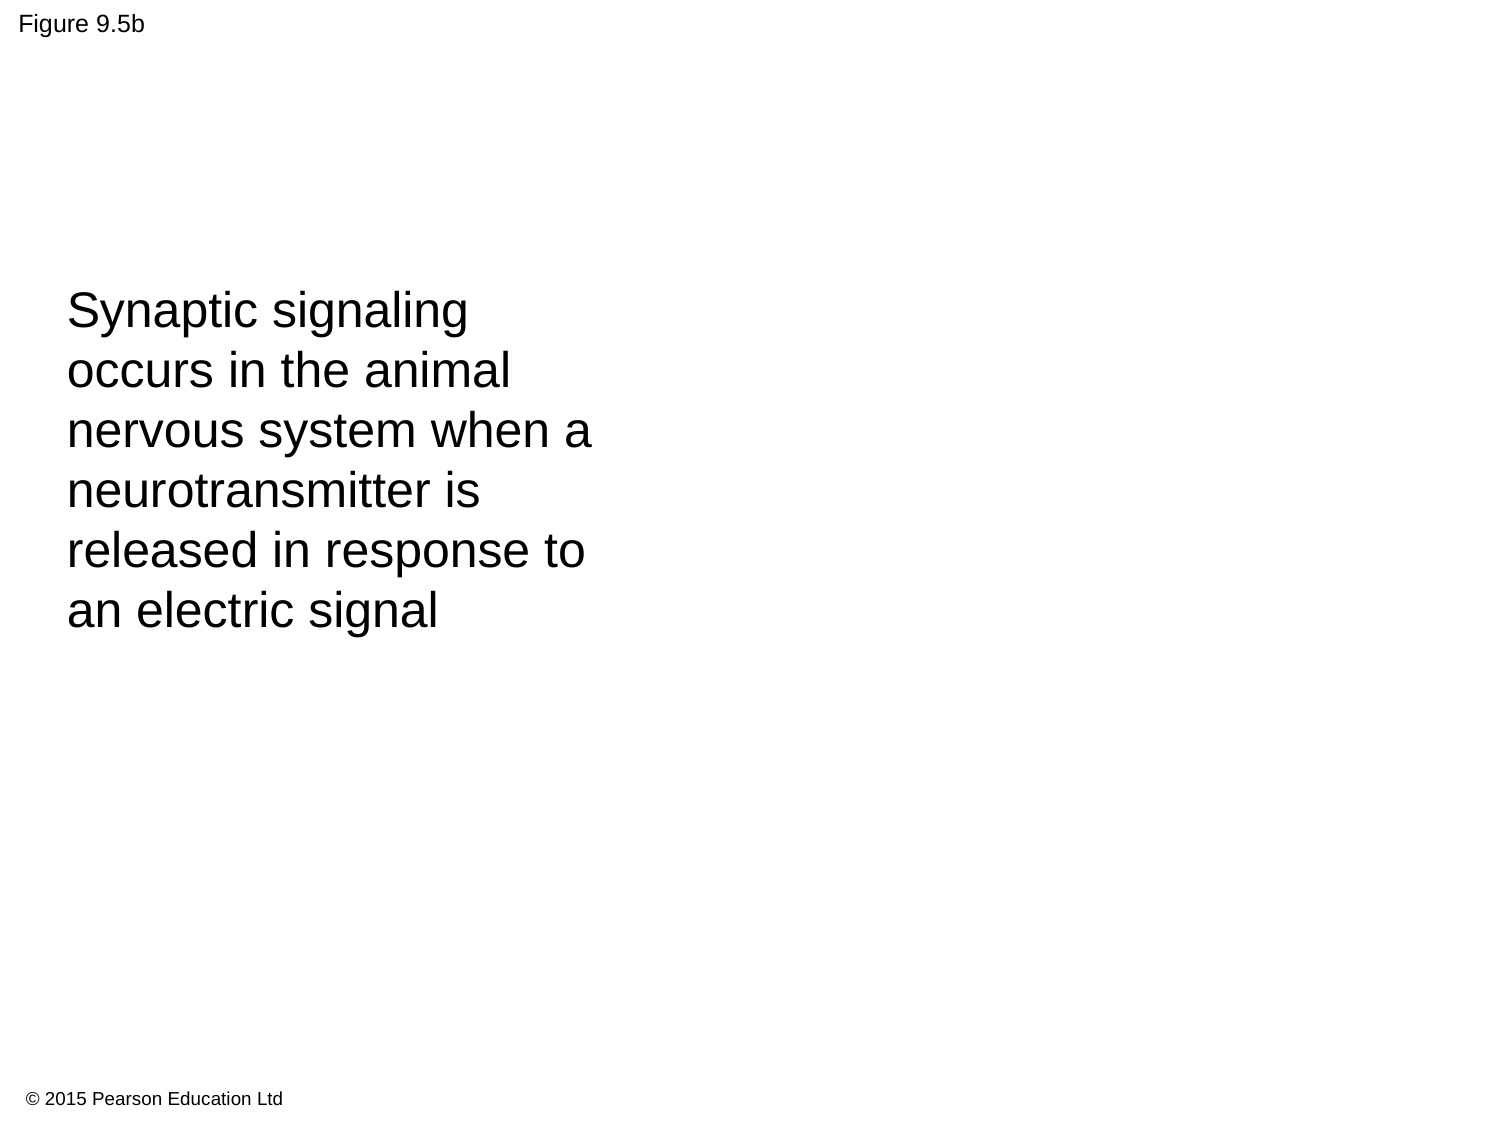

# Figure 9.5b
Synaptic signaling occurs in the animal nervous system when a neurotransmitter is released in response to an electric signal